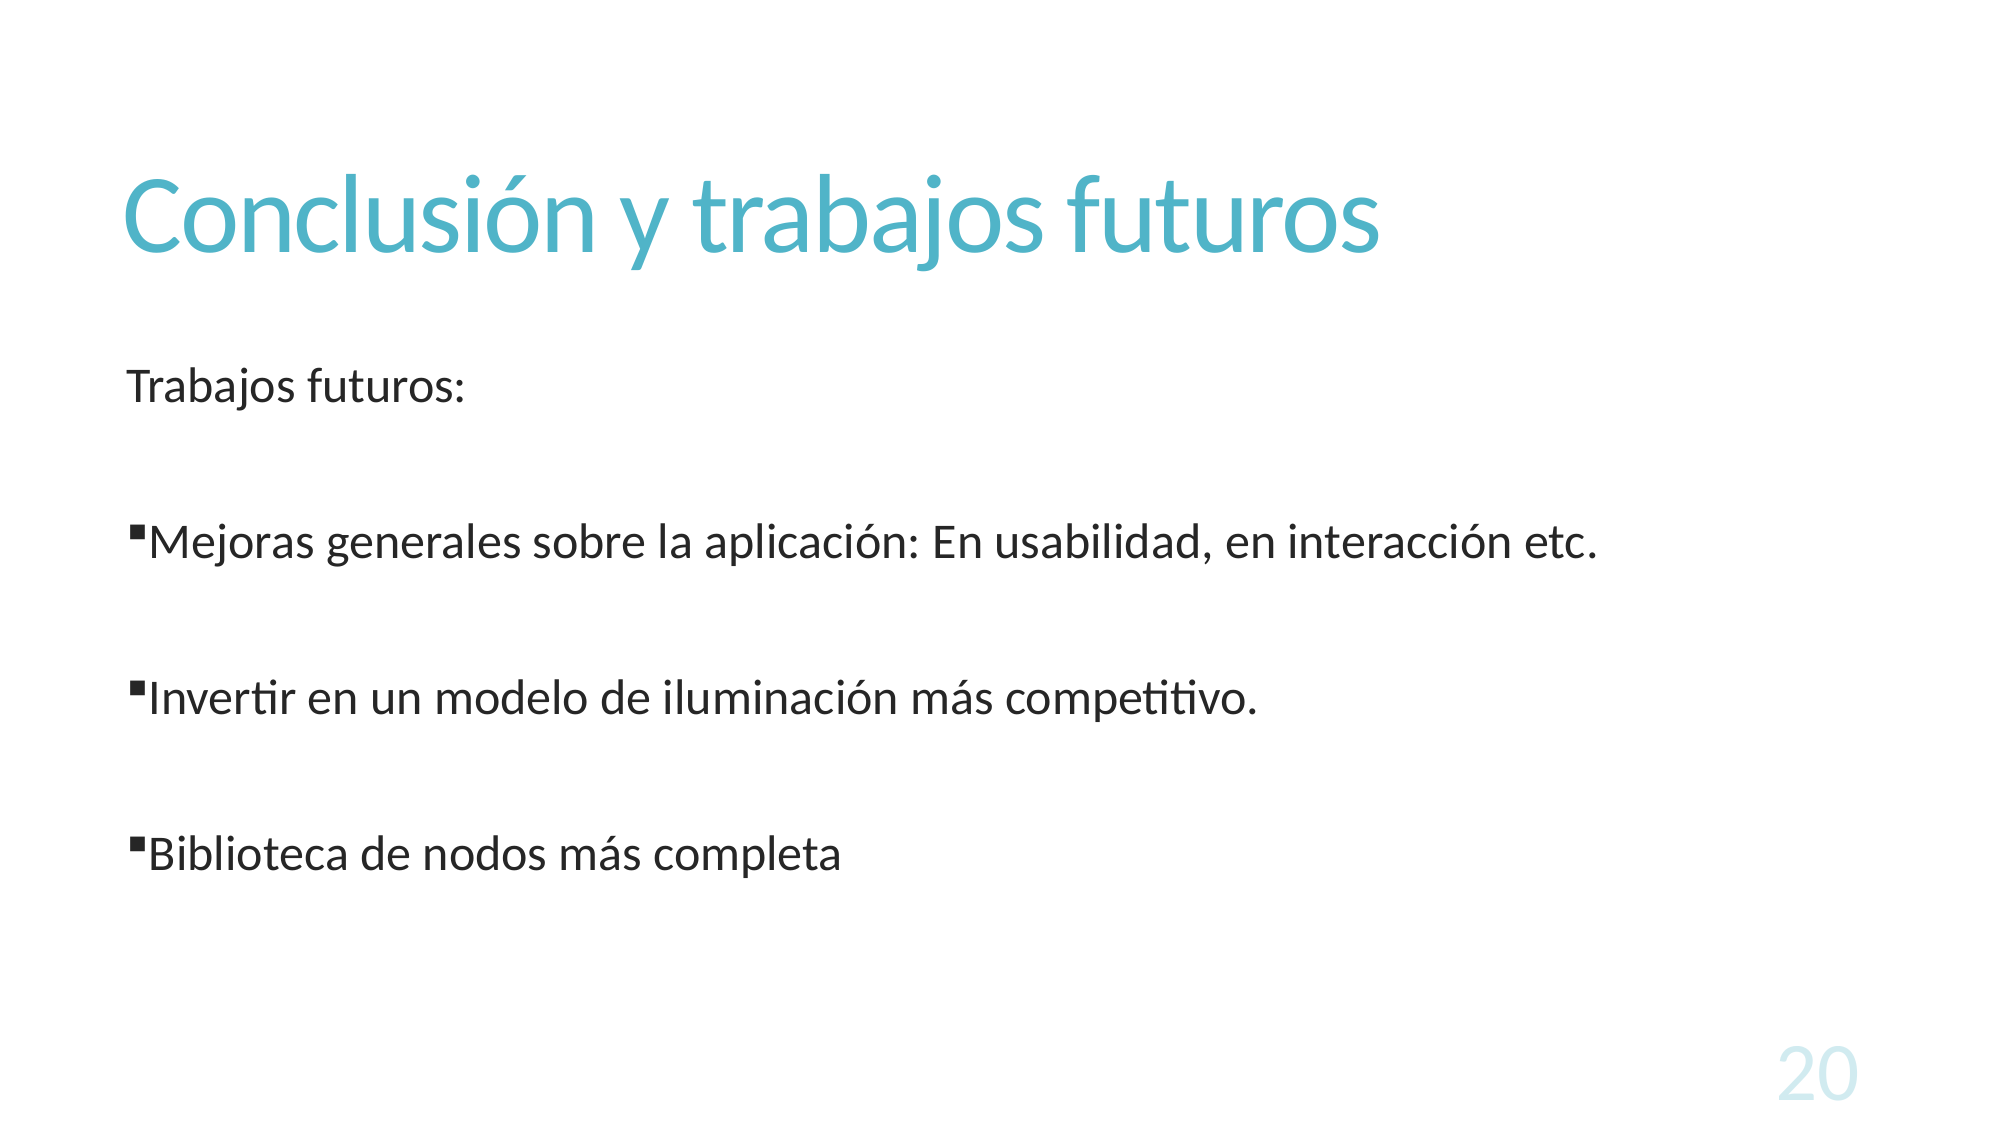

# Conclusión y trabajos futuros
Trabajos futuros:

Mejoras generales sobre la aplicación: En usabilidad, en interacción etc.

Invertir en un modelo de iluminación más competitivo.

Biblioteca de nodos más completa

20